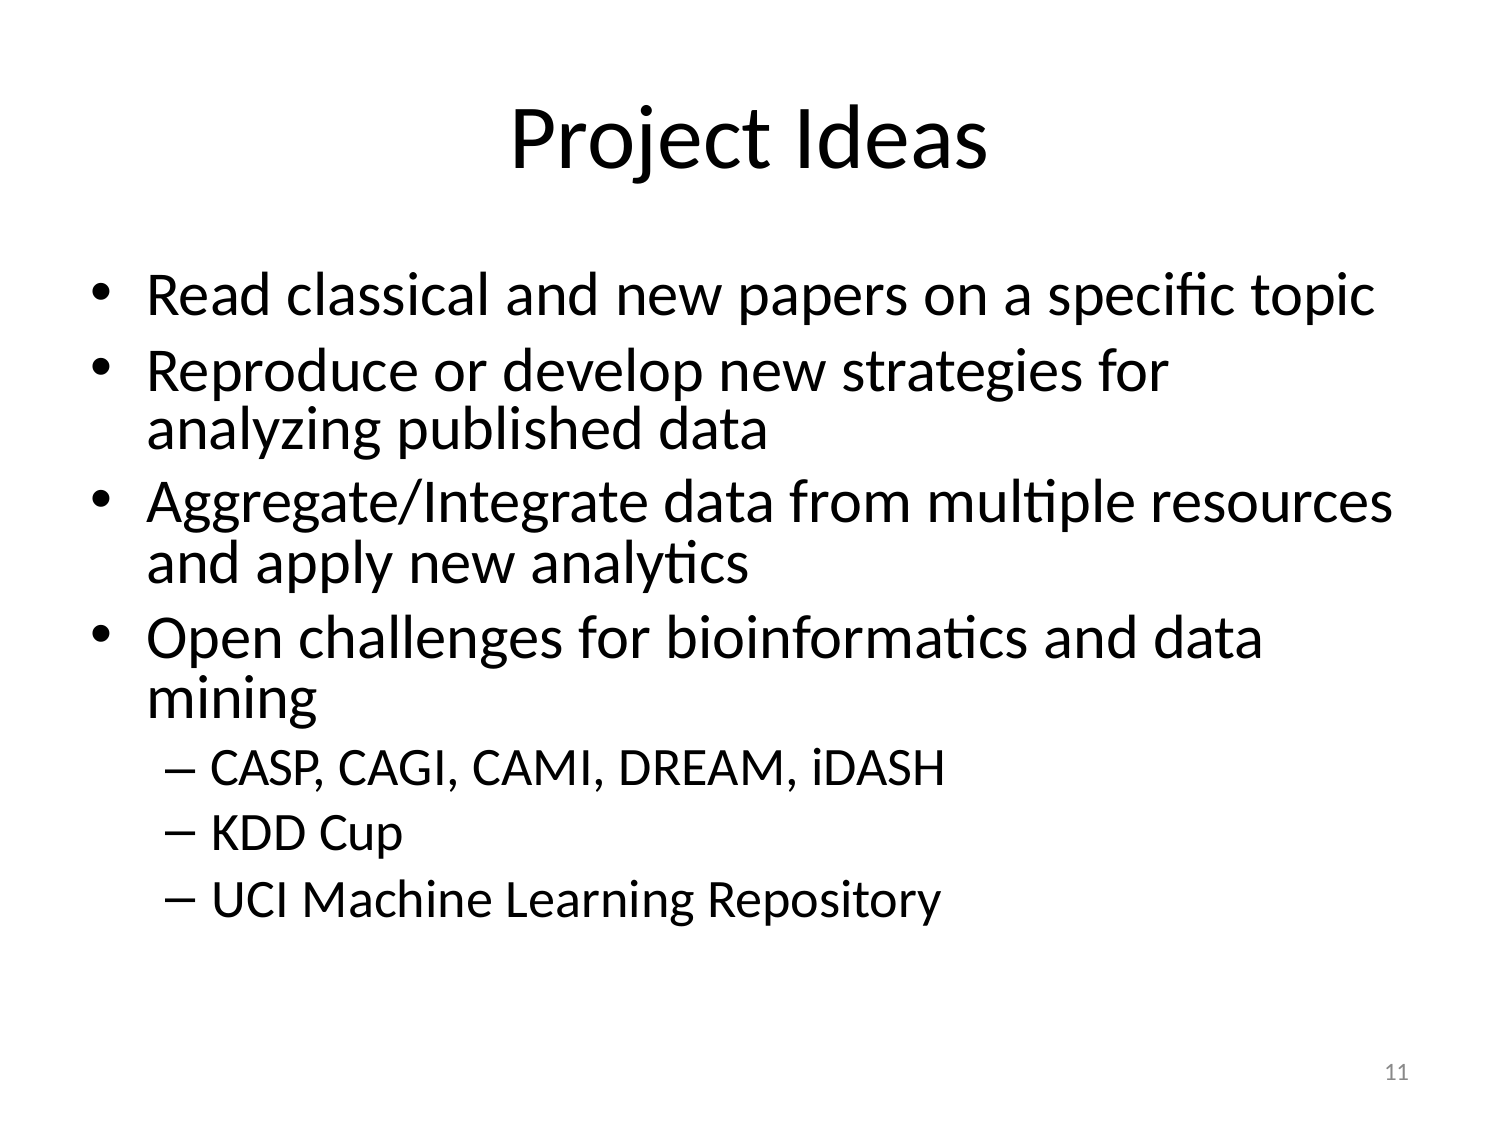

# Project Ideas
Read classical and new papers on a specific topic
Reproduce or develop new strategies for analyzing published data
Aggregate/Integrate data from multiple resources and apply new analytics
Open challenges for bioinformatics and data mining
– CASP, CAGI, CAMI, DREAM, iDASH
KDD Cup
UCI Machine Learning Repository
11